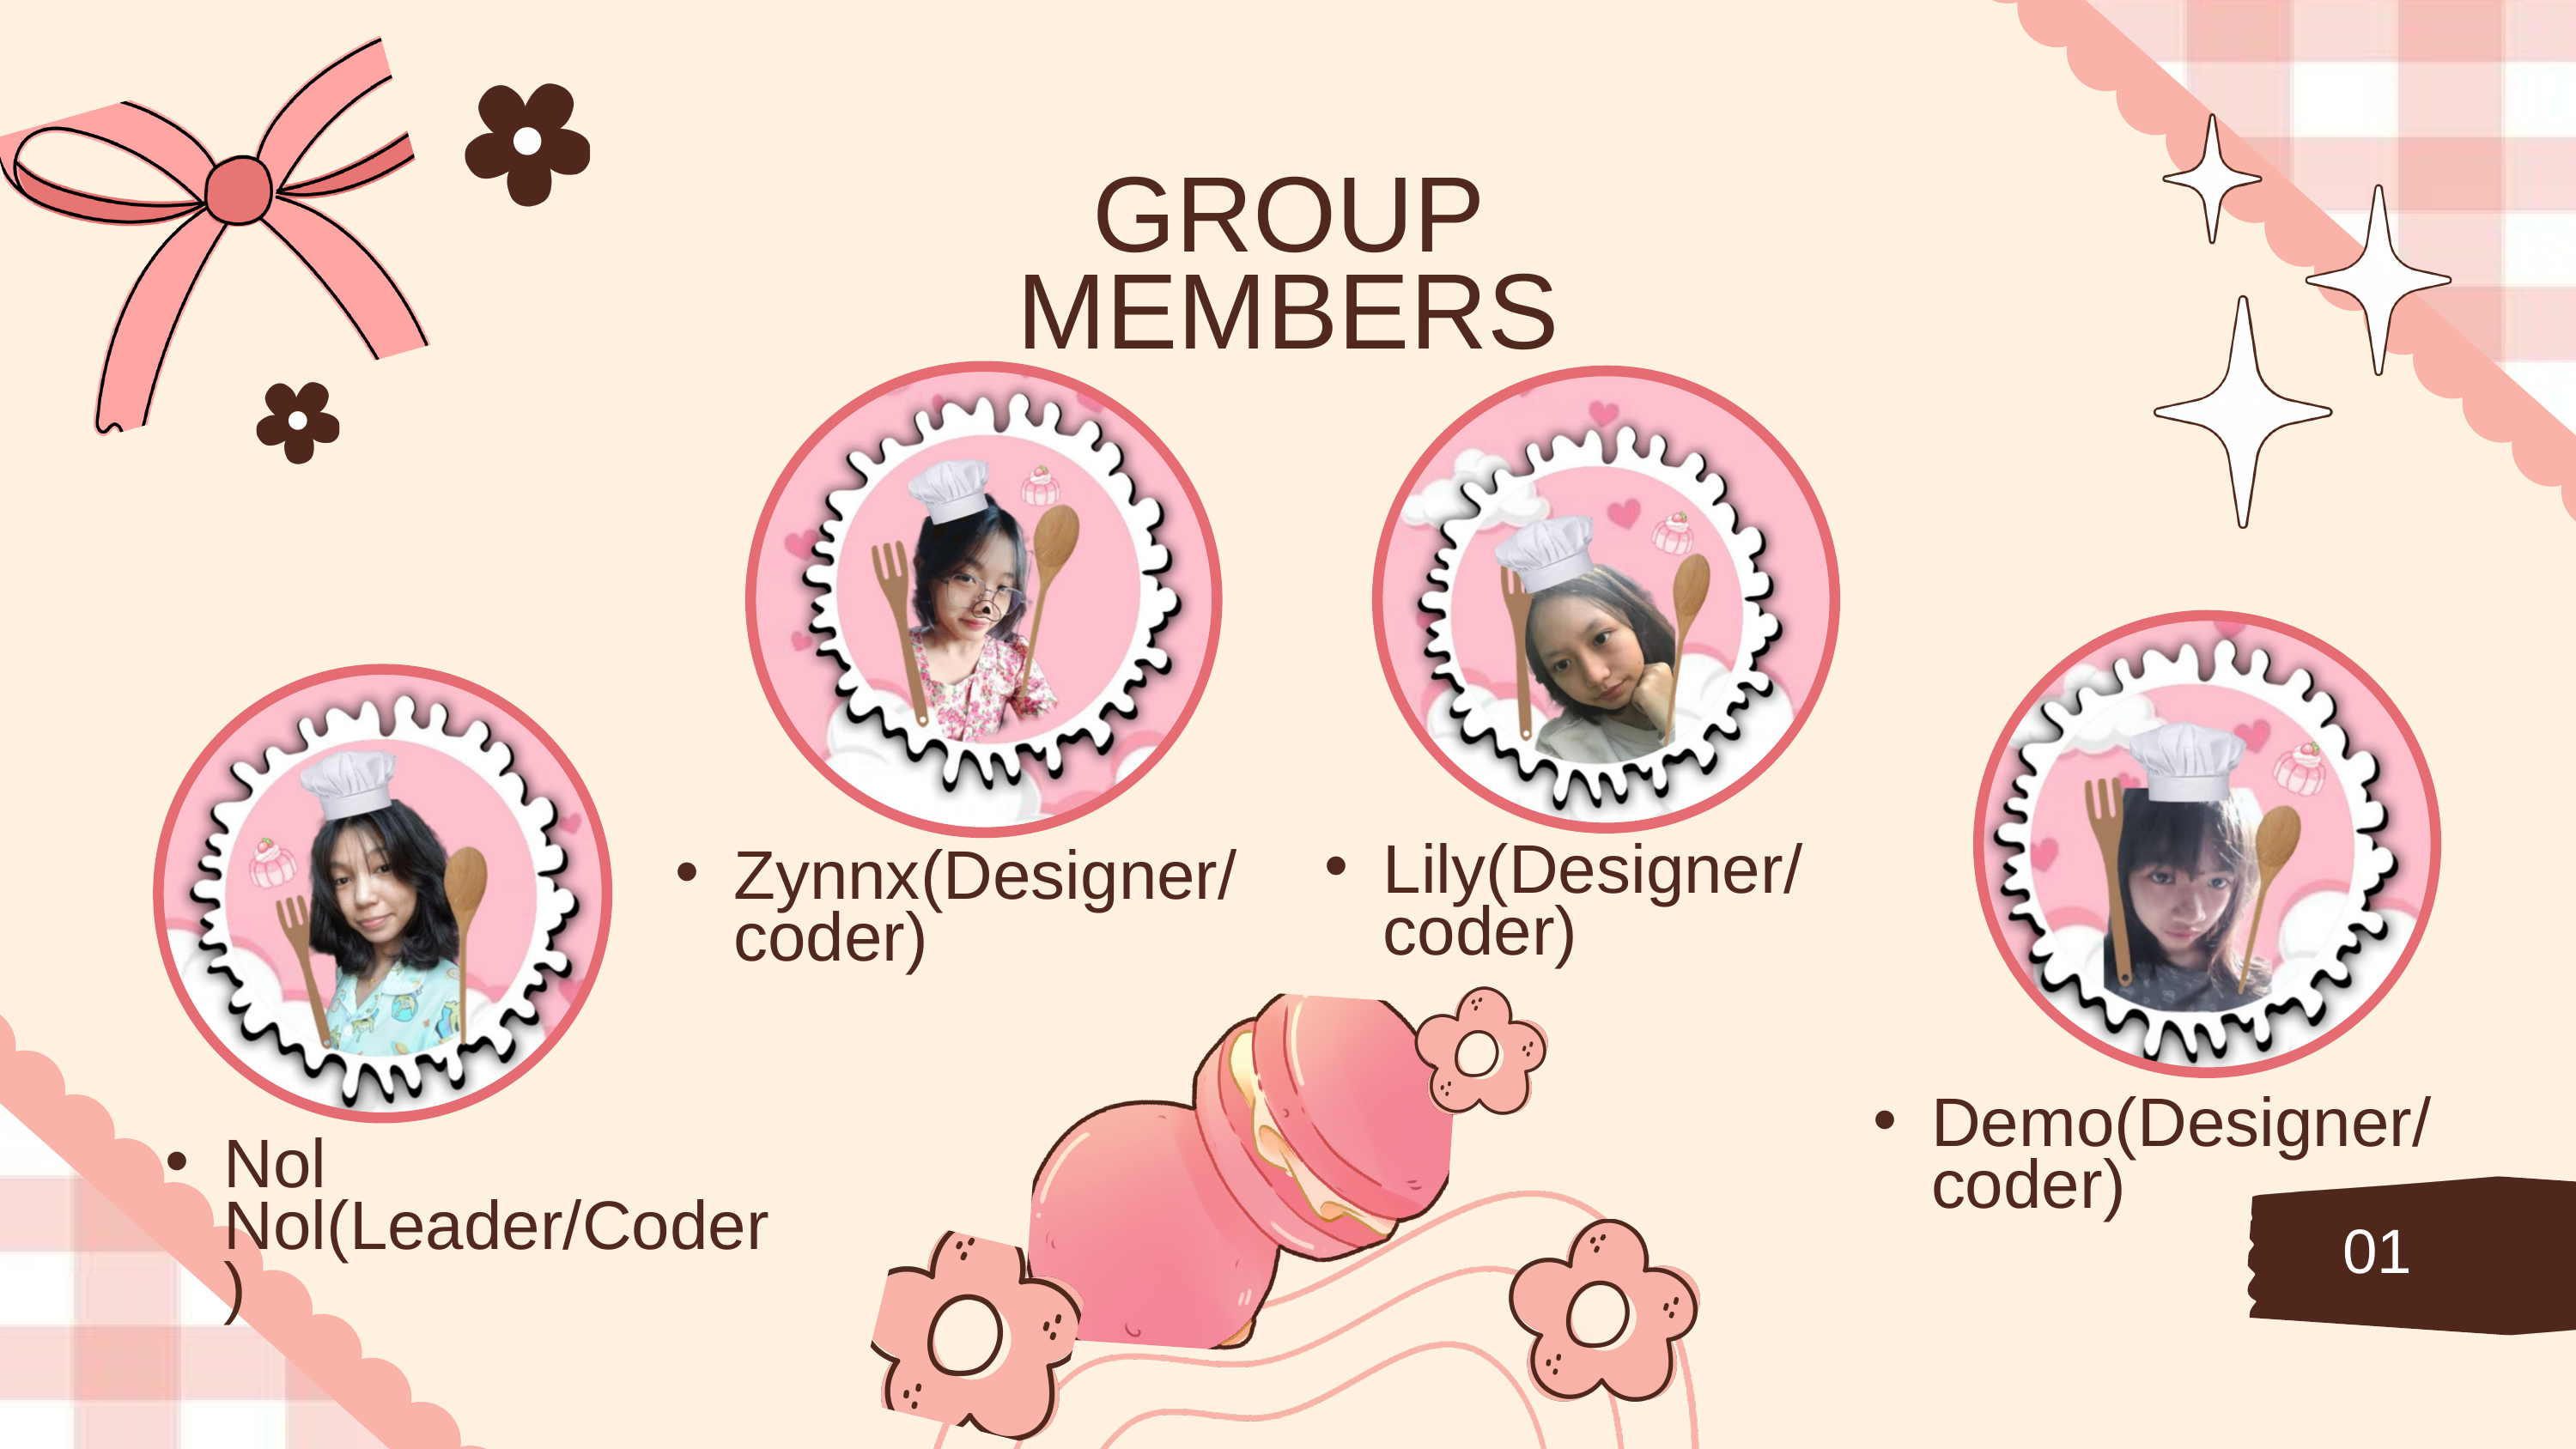

GROUP MEMBERS

Lily(Designer/coder)
Zynnx(Designer/coder)

Demo(Designer/coder)
Nol Nol(Leader/Coder)

01